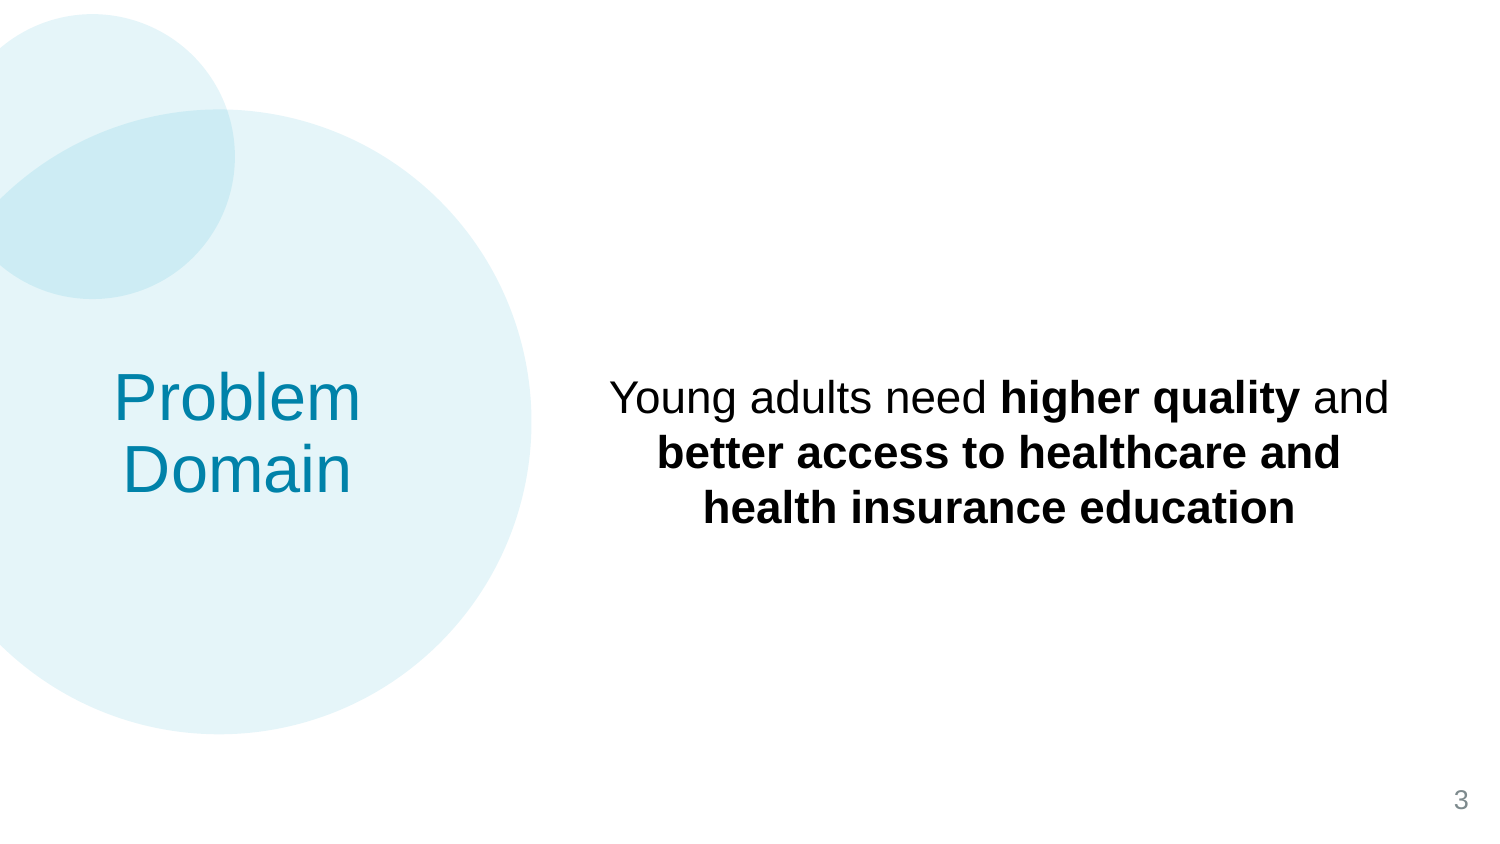

Young adults need higher quality and better access to healthcare and health insurance education
Problem Domain
3